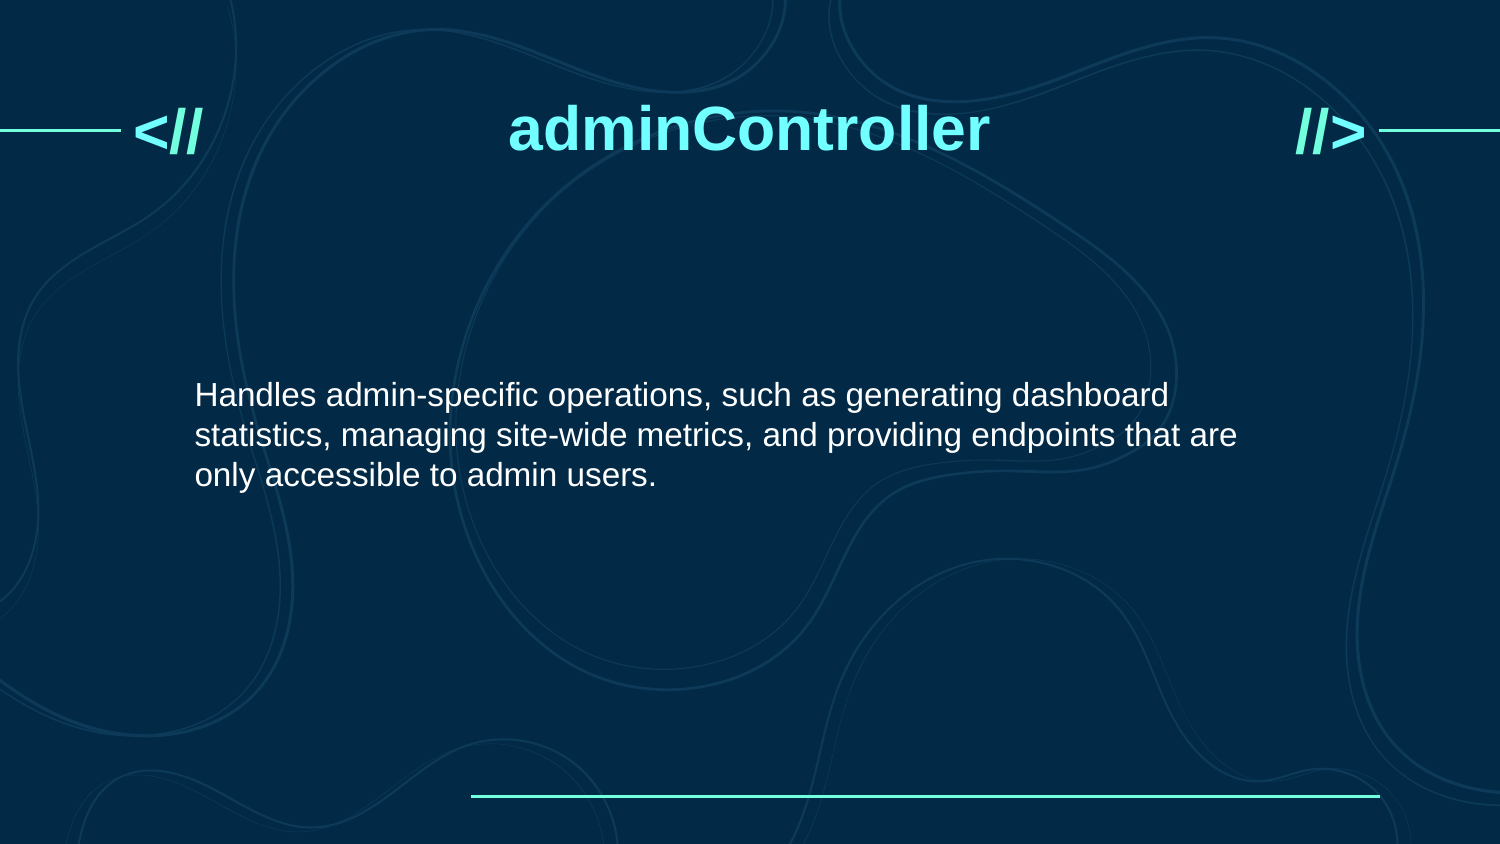

# adminController
<//
//>
Handles admin-specific operations, such as generating dashboard statistics, managing site-wide metrics, and providing endpoints that are only accessible to admin users.